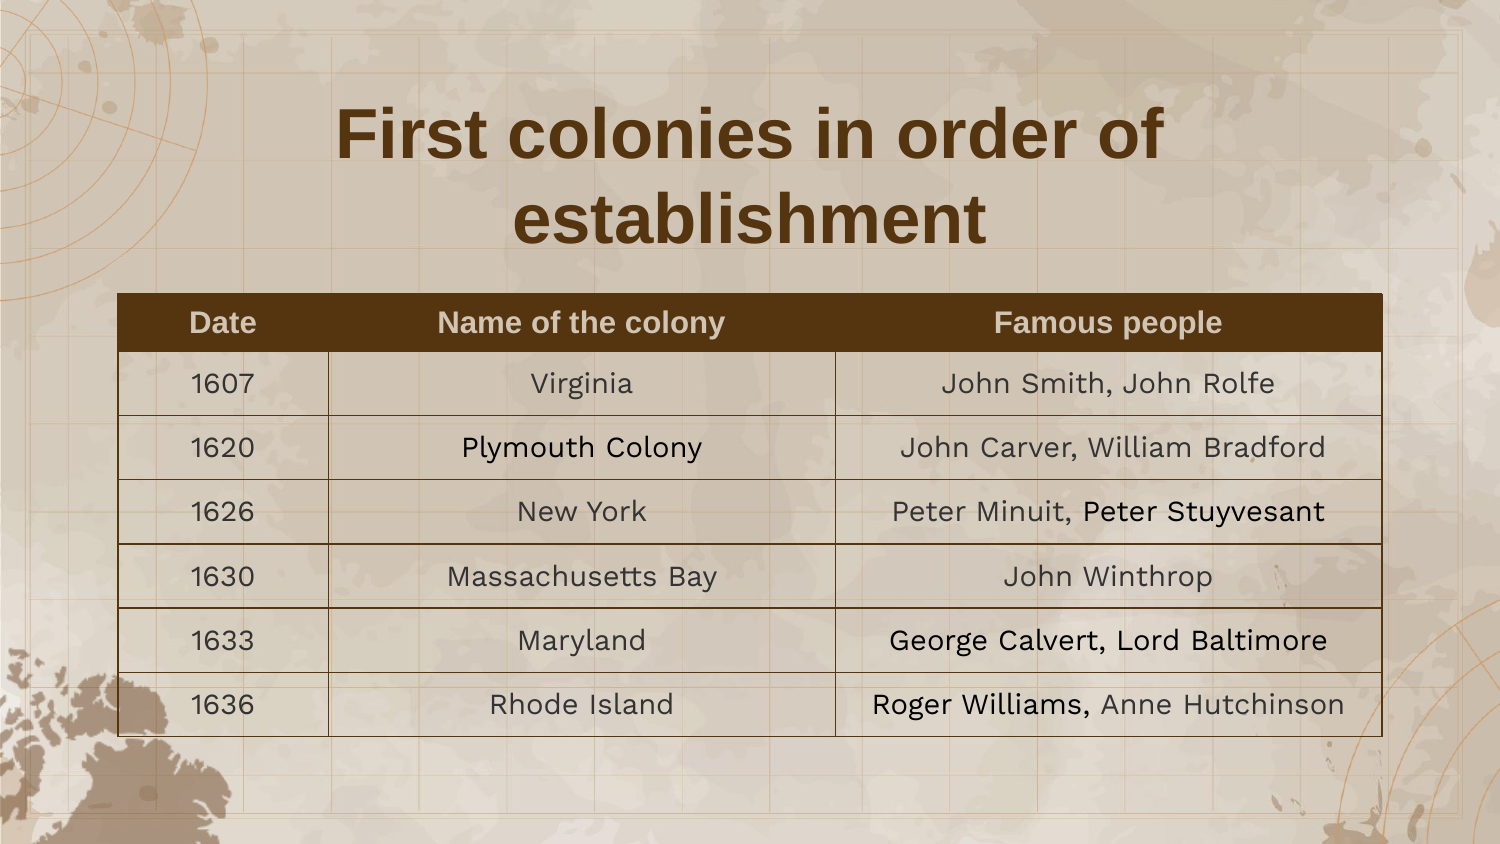

# First colonies in order of establishment
| Date | Name of the colony | Famous people |
| --- | --- | --- |
| 1607 | Virginia | John Smith, John Rolfe |
| 1620 | Plymouth Colony | John Carver, William Bradford |
| 1626 | New York | Peter Minuit, Peter Stuyvesant |
| 1630 | Massachusetts Bay | John Winthrop |
| 1633 | Maryland | George Calvert, Lord Baltimore |
| 1636 | Rhode Island | Roger Williams, Anne Hutchinson |